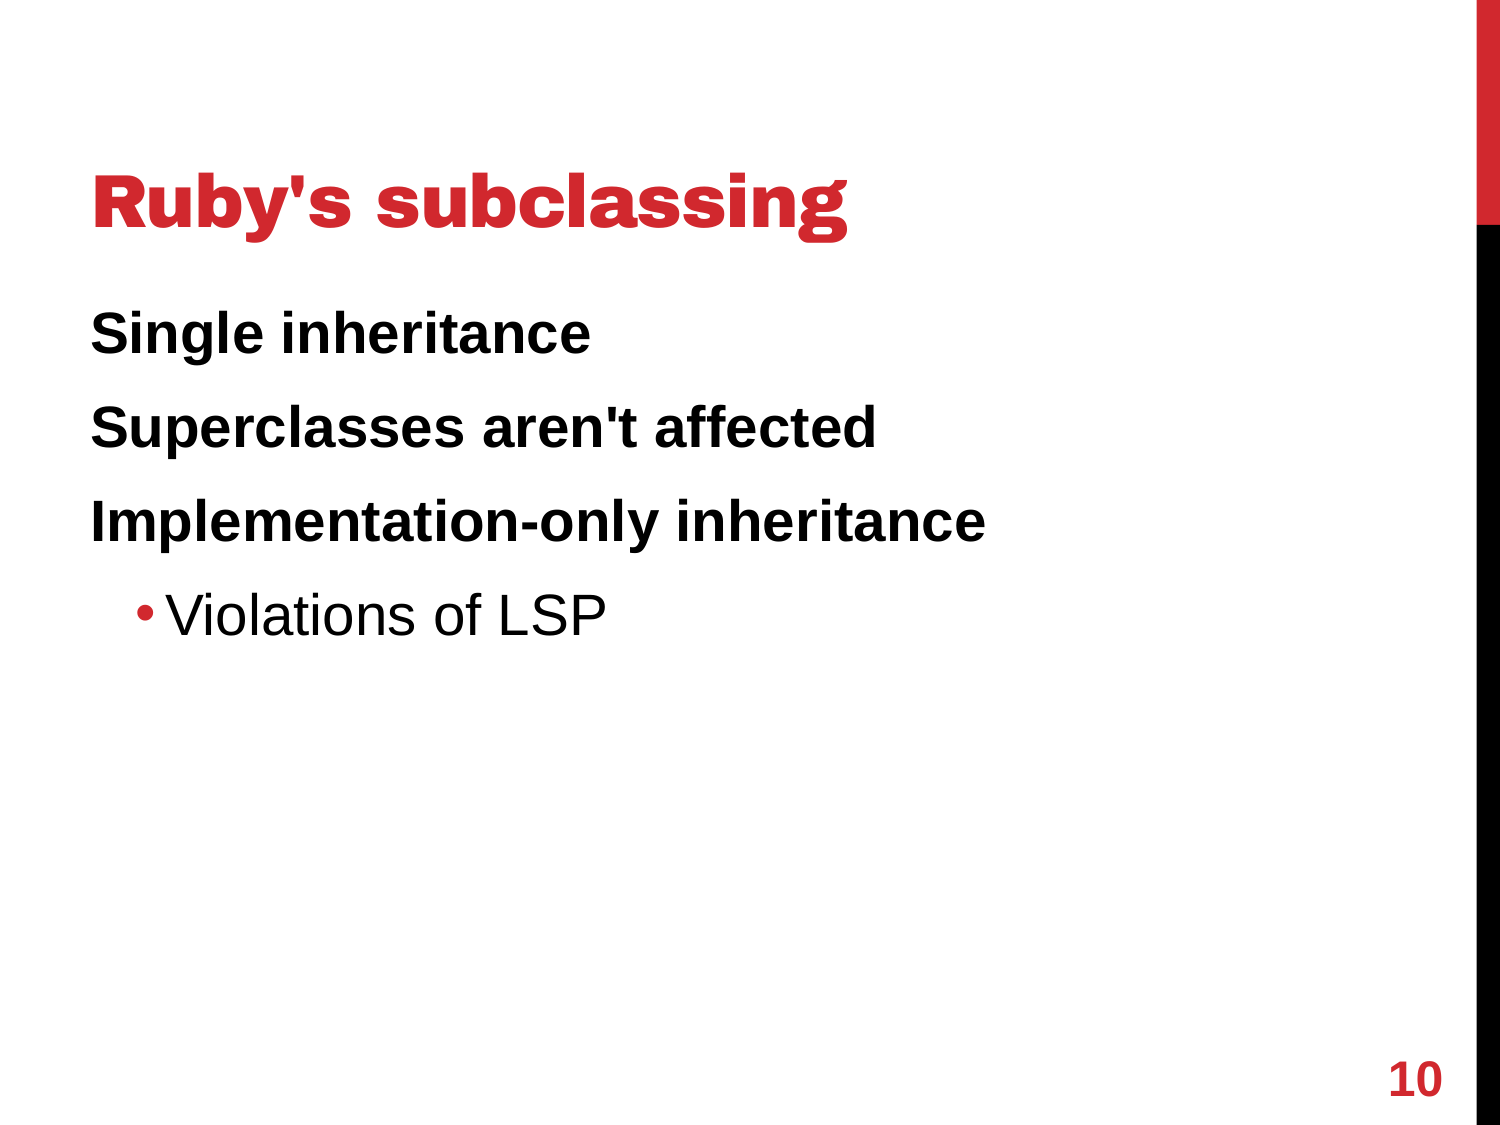

# Ruby's subclassing
Single inheritance
Superclasses aren't affected
Implementation-only inheritance
Violations of LSP
10